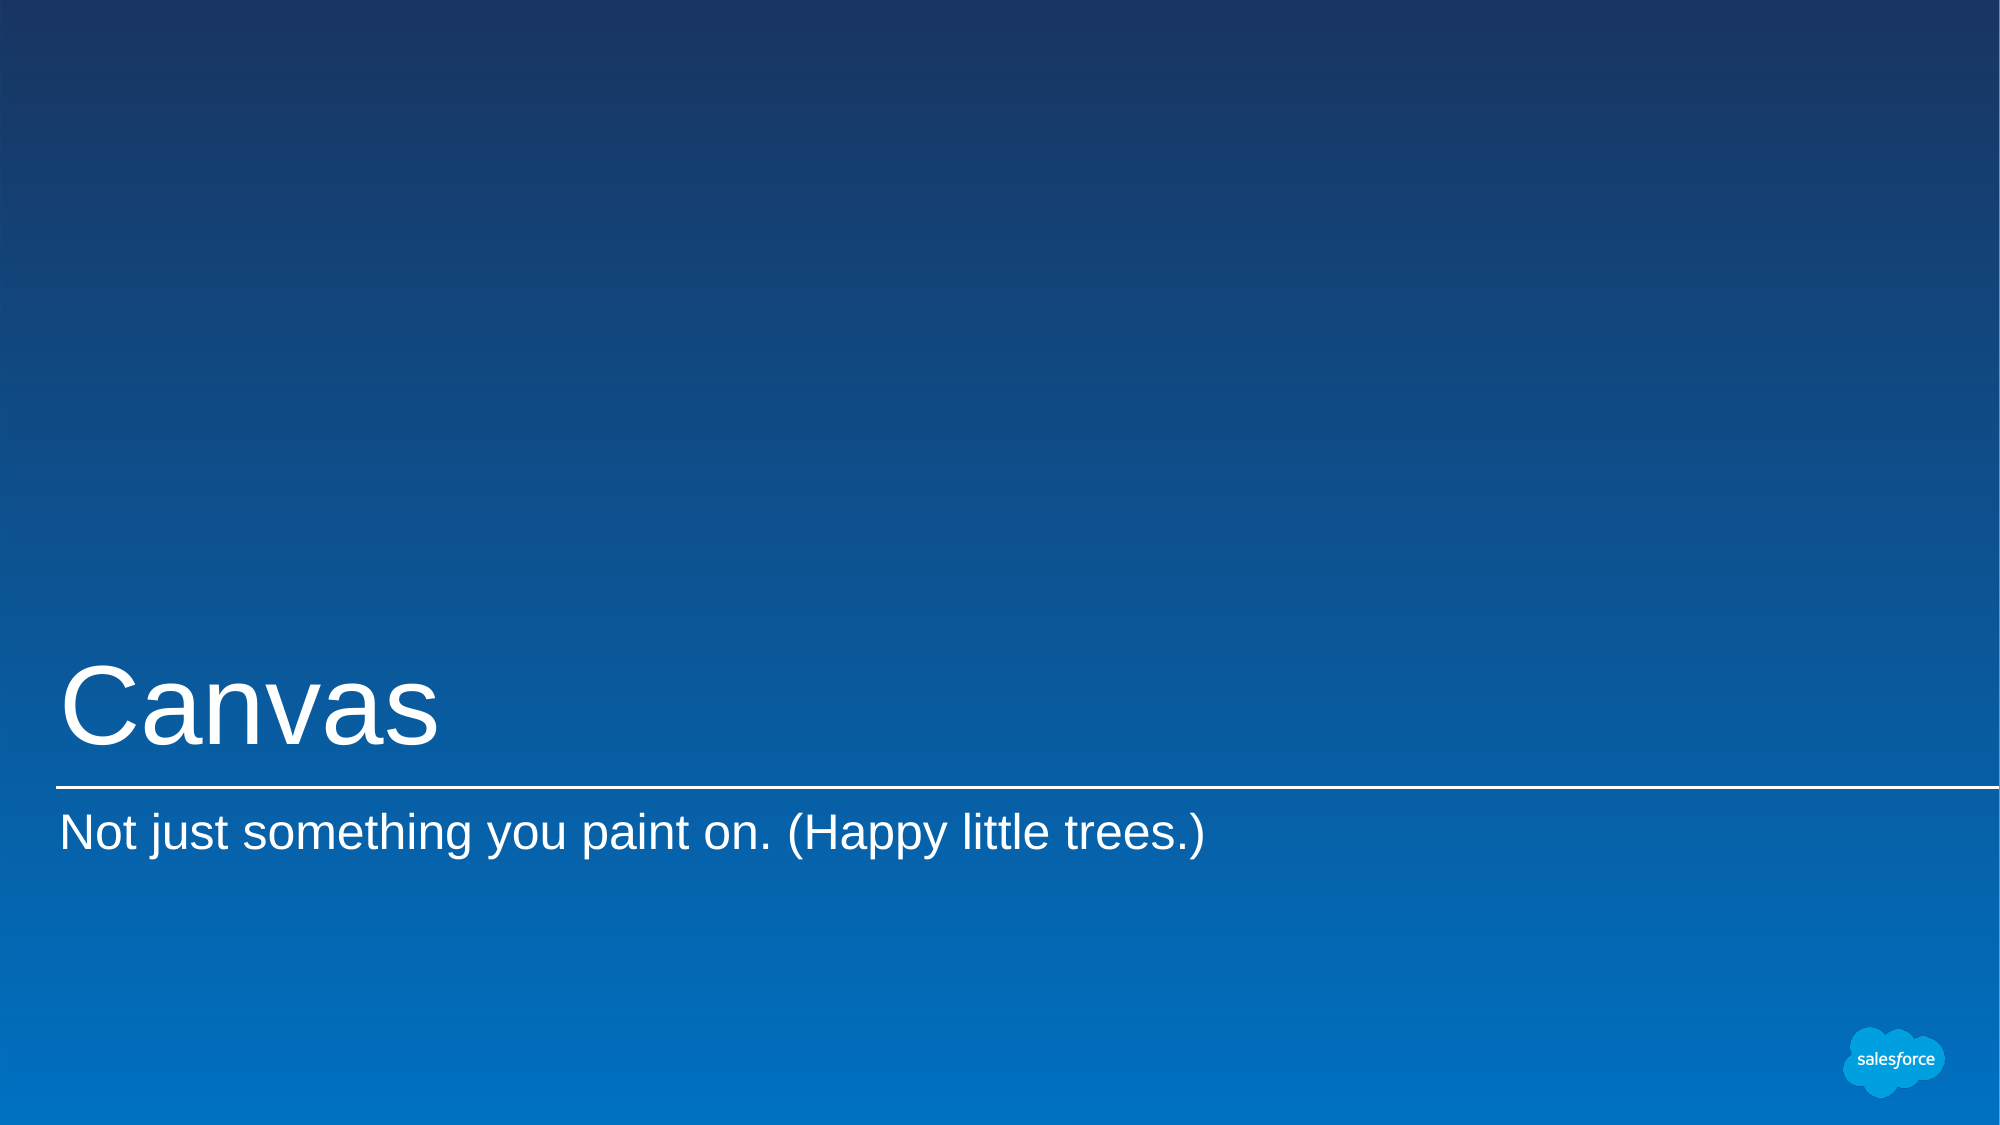

# Canvas
Not just something you paint on. (Happy little trees.)